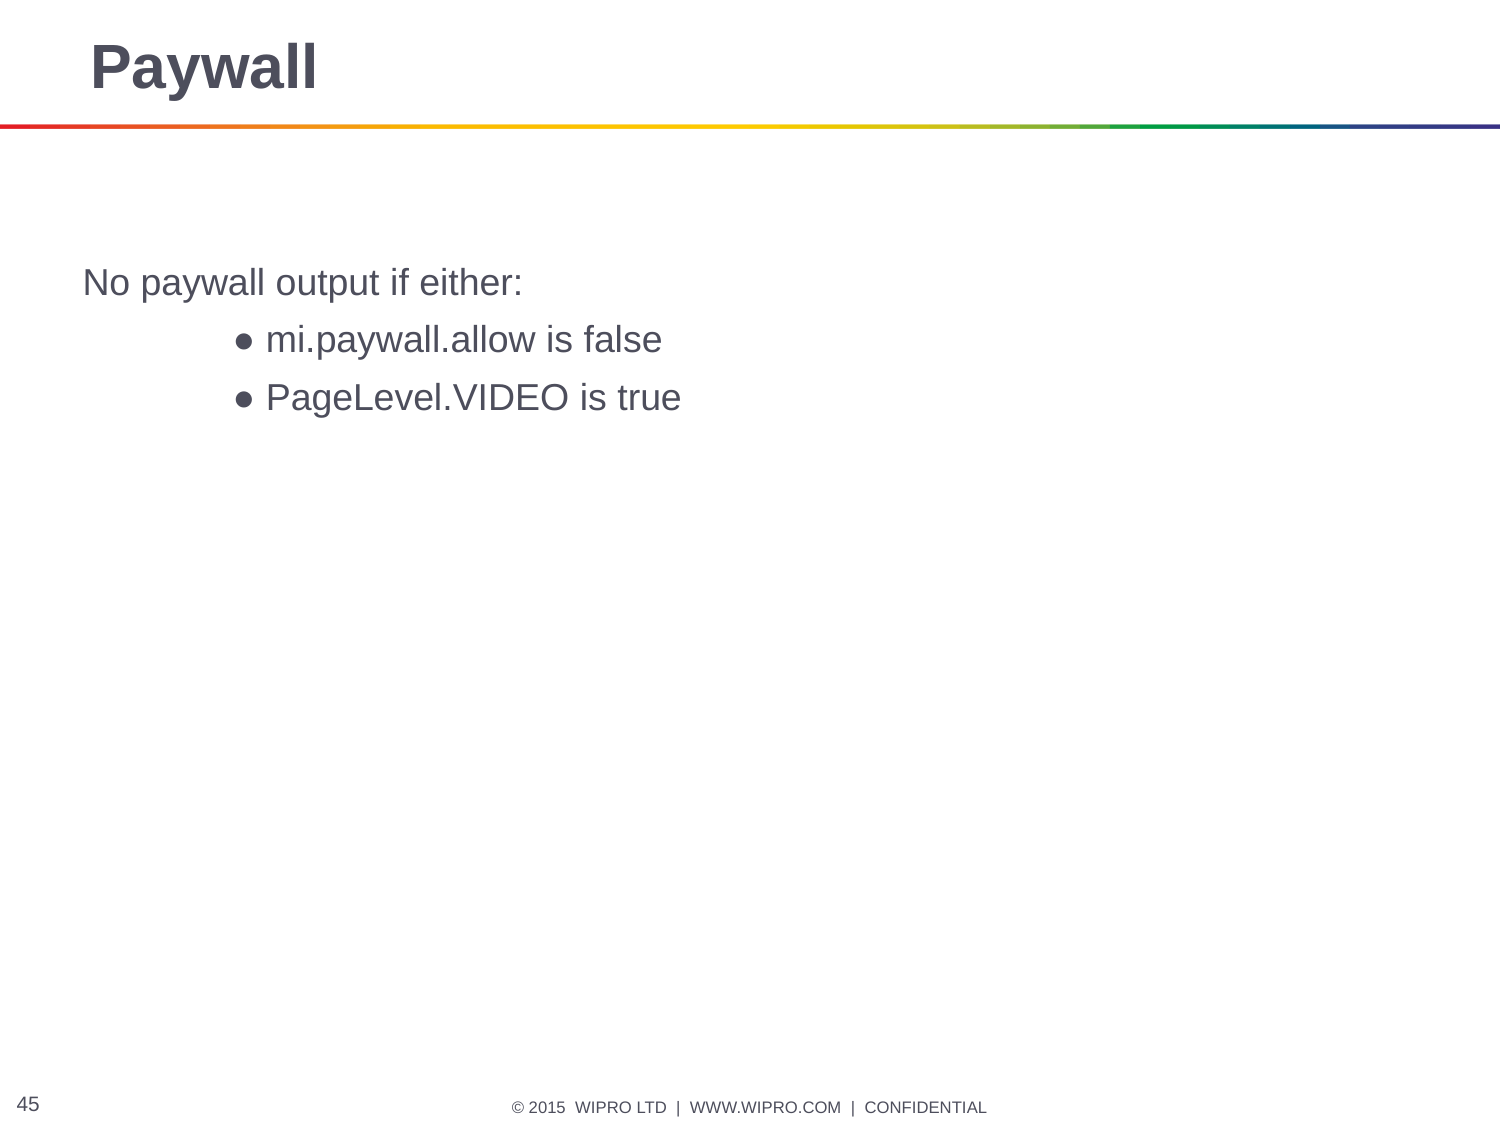

# Paywall

No paywall output if either:
	● mi.paywall.allow is false
	● PageLevel.VIDEO is true